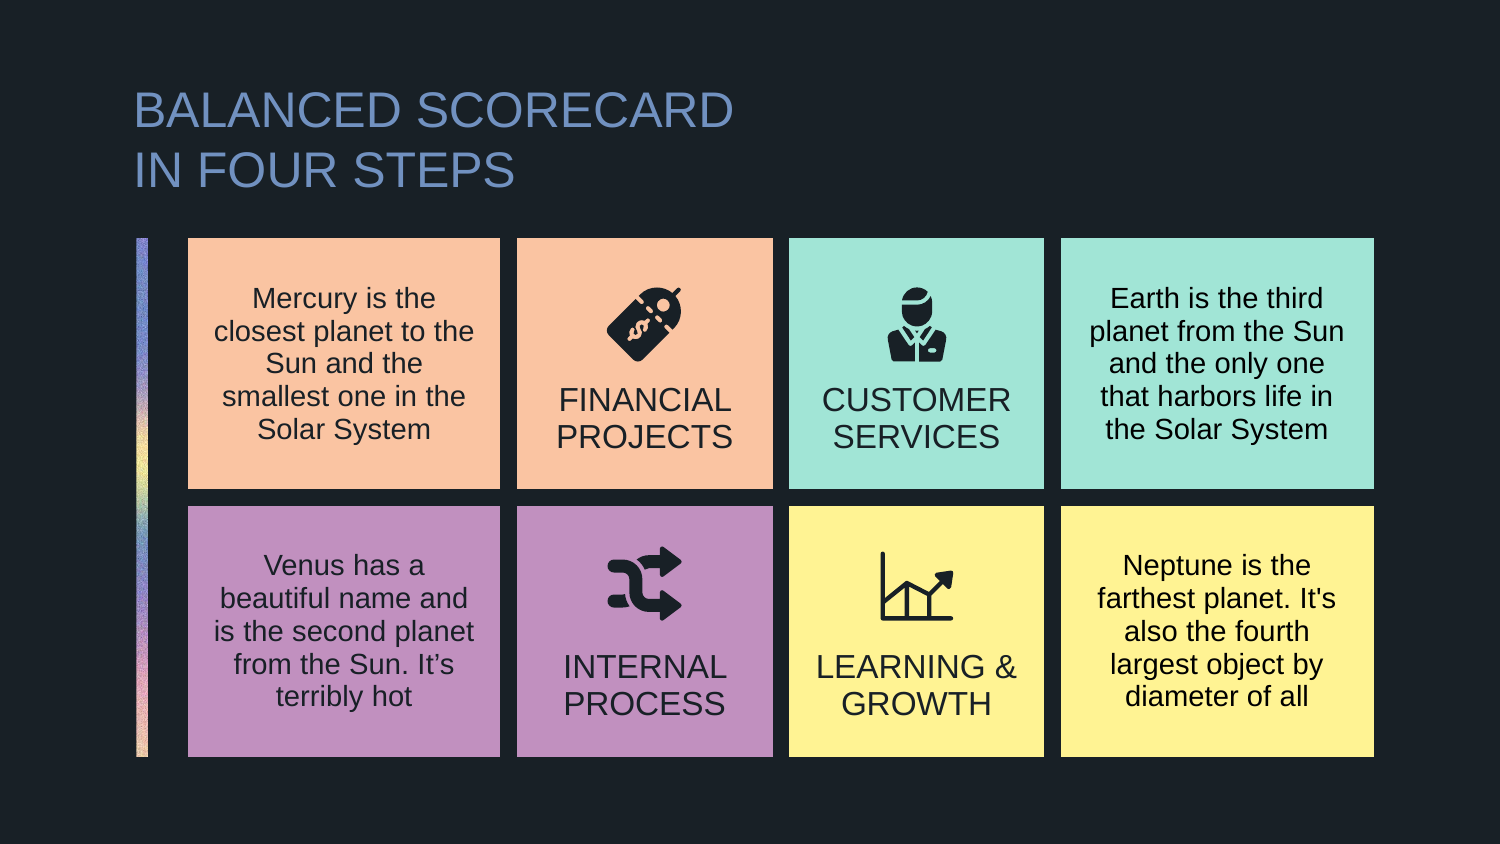

# BALANCED SCORECARD IN FOUR STEPS
| Mercury is the closest planet to the Sun and the smallest one in the Solar System | FINANCIAL PROJECTS | CUSTOMER SERVICES | Earth is the third planet from the Sun and the only one that harbors life in the Solar System |
| --- | --- | --- | --- |
| Venus has a beautiful name and is the second planet from the Sun. It’s terribly hot | INTERNAL PROCESS | LEARNING & GROWTH | Neptune is the farthest planet. It's also the fourth largest object by diameter of all |